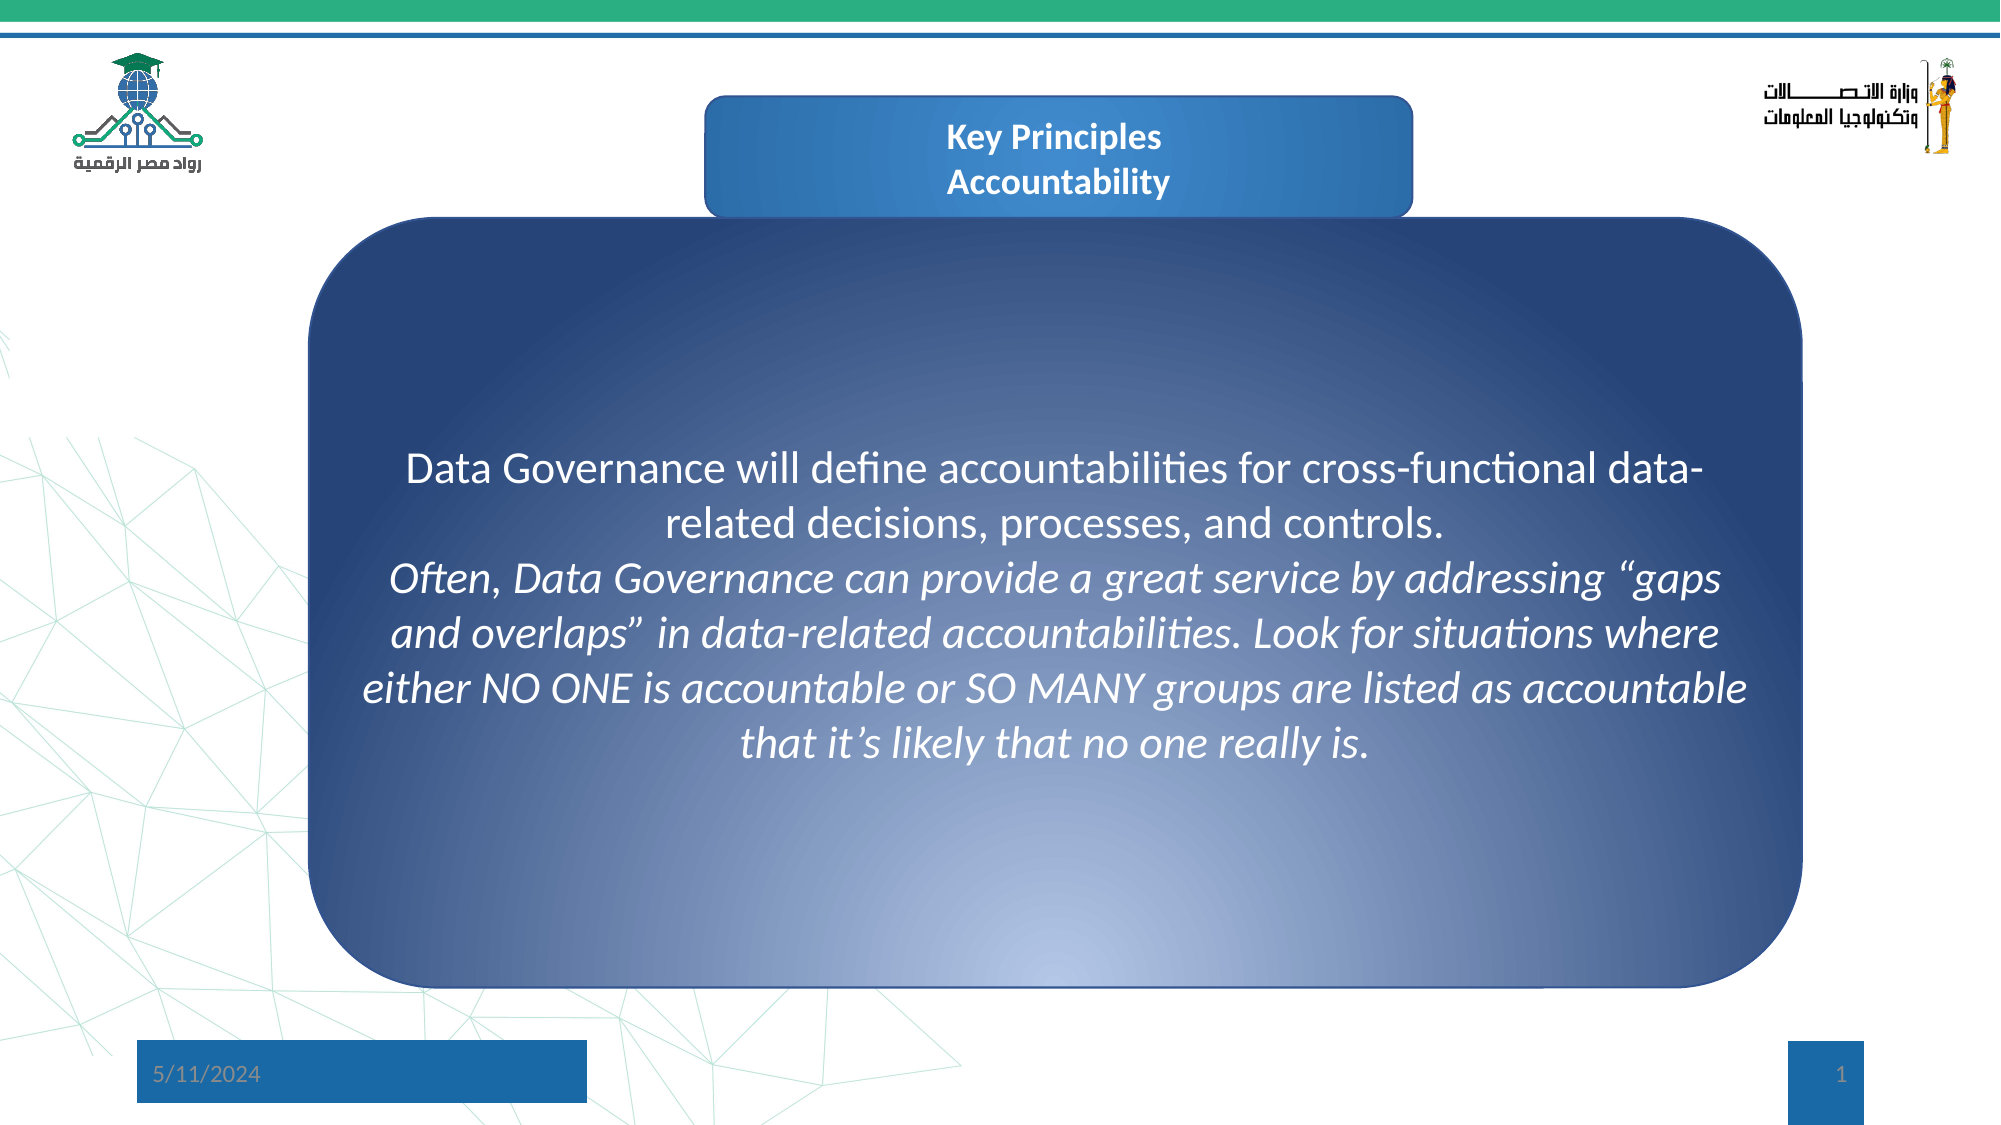

Key Principles
Accountability
Data Governance will define accountabilities for cross-functional data-related decisions, processes, and controls.
Often, Data Governance can provide a great service by addressing “gaps and overlaps” in data-related accountabilities. Look for situations where either NO ONE is accountable or SO MANY groups are listed as accountable that it’s likely that no one really is.
5/11/2024
1